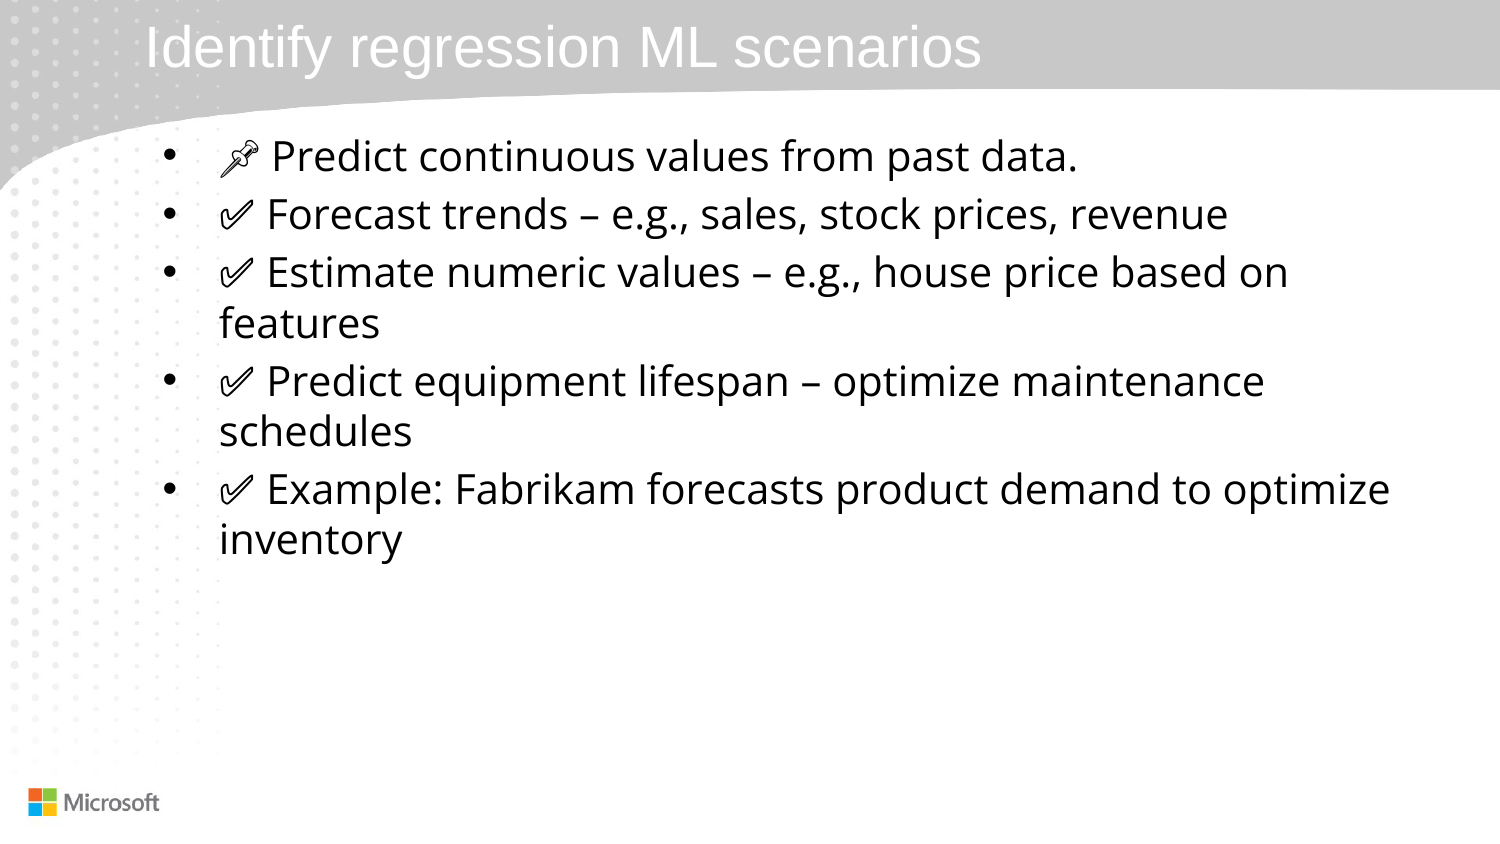

# Identify regression ML scenarios
📌 Predict continuous values from past data.
✅ Forecast trends – e.g., sales, stock prices, revenue
✅ Estimate numeric values – e.g., house price based on features
✅ Predict equipment lifespan – optimize maintenance schedules
✅ Example: Fabrikam forecasts product demand to optimize inventory